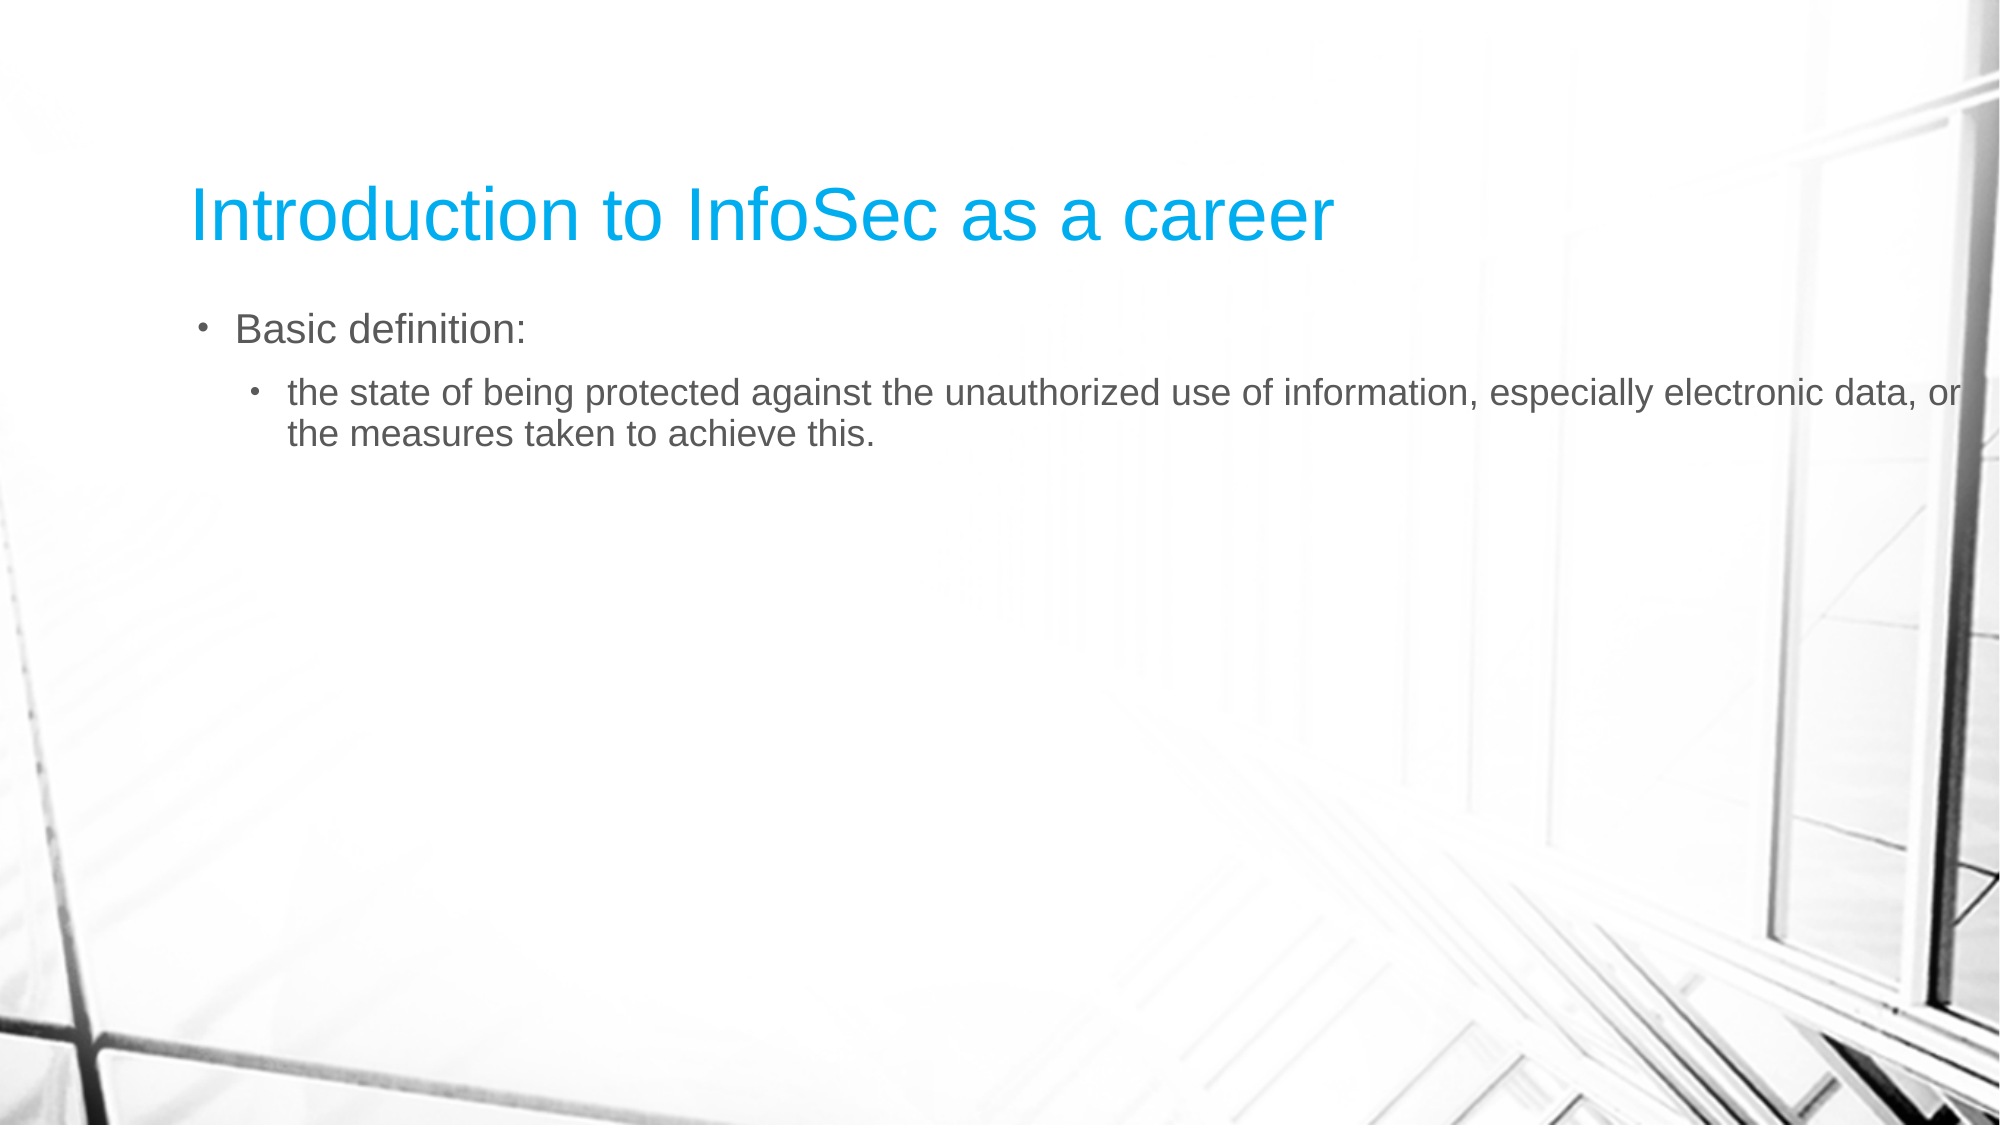

# Introduction to InfoSec as a career
Basic definition:
the state of being protected against the unauthorized use of information, especially electronic data, or the measures taken to achieve this.